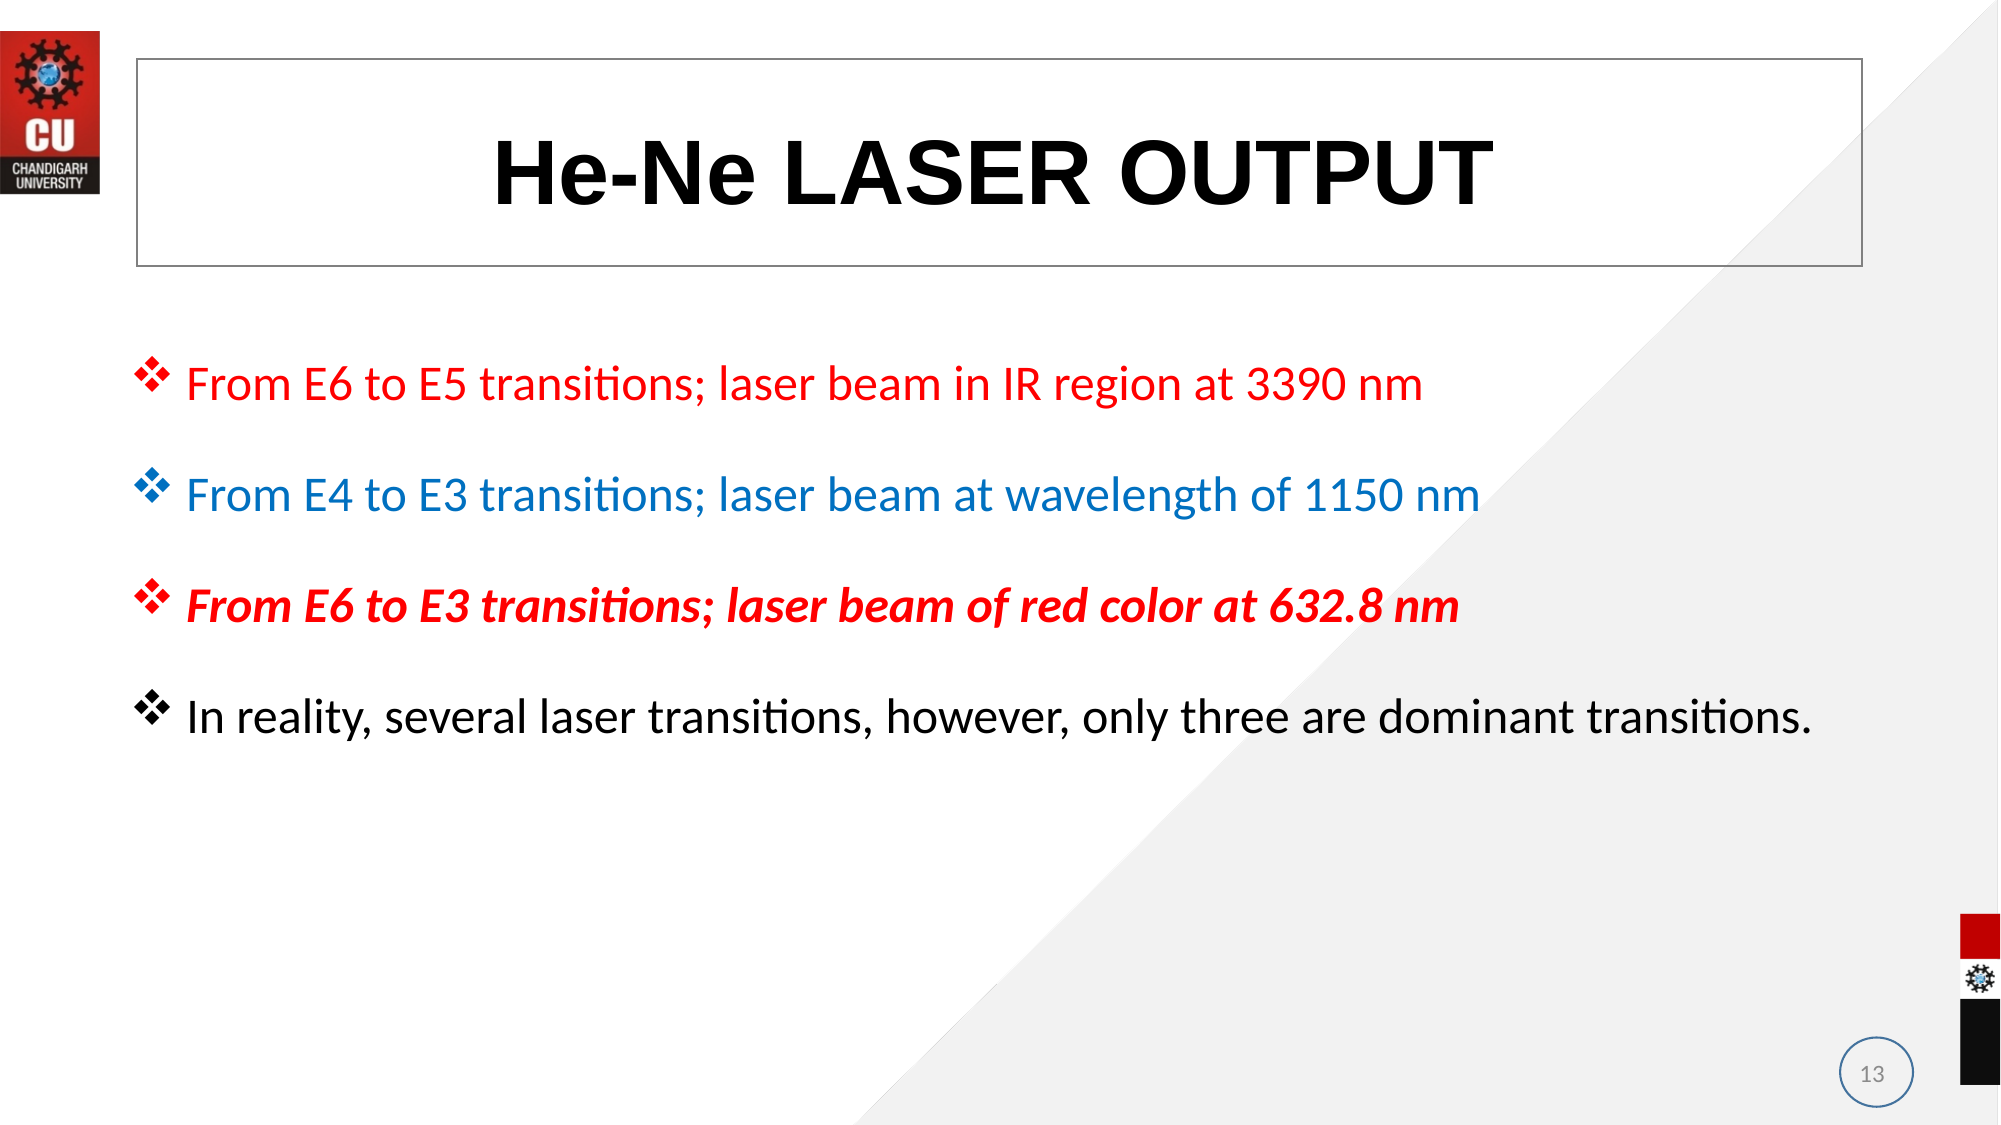

He-Ne LASER OUTPUT

From E6 to E5 transitions; laser beam in IR region at 3390 nm
From E4 to E3 transitions; laser beam at wavelength of 1150 nm
From E6 to E3 transitions; laser beam of red color at 632.8 nm
In reality, several laser transitions, however, only three are dominant transitions.

13